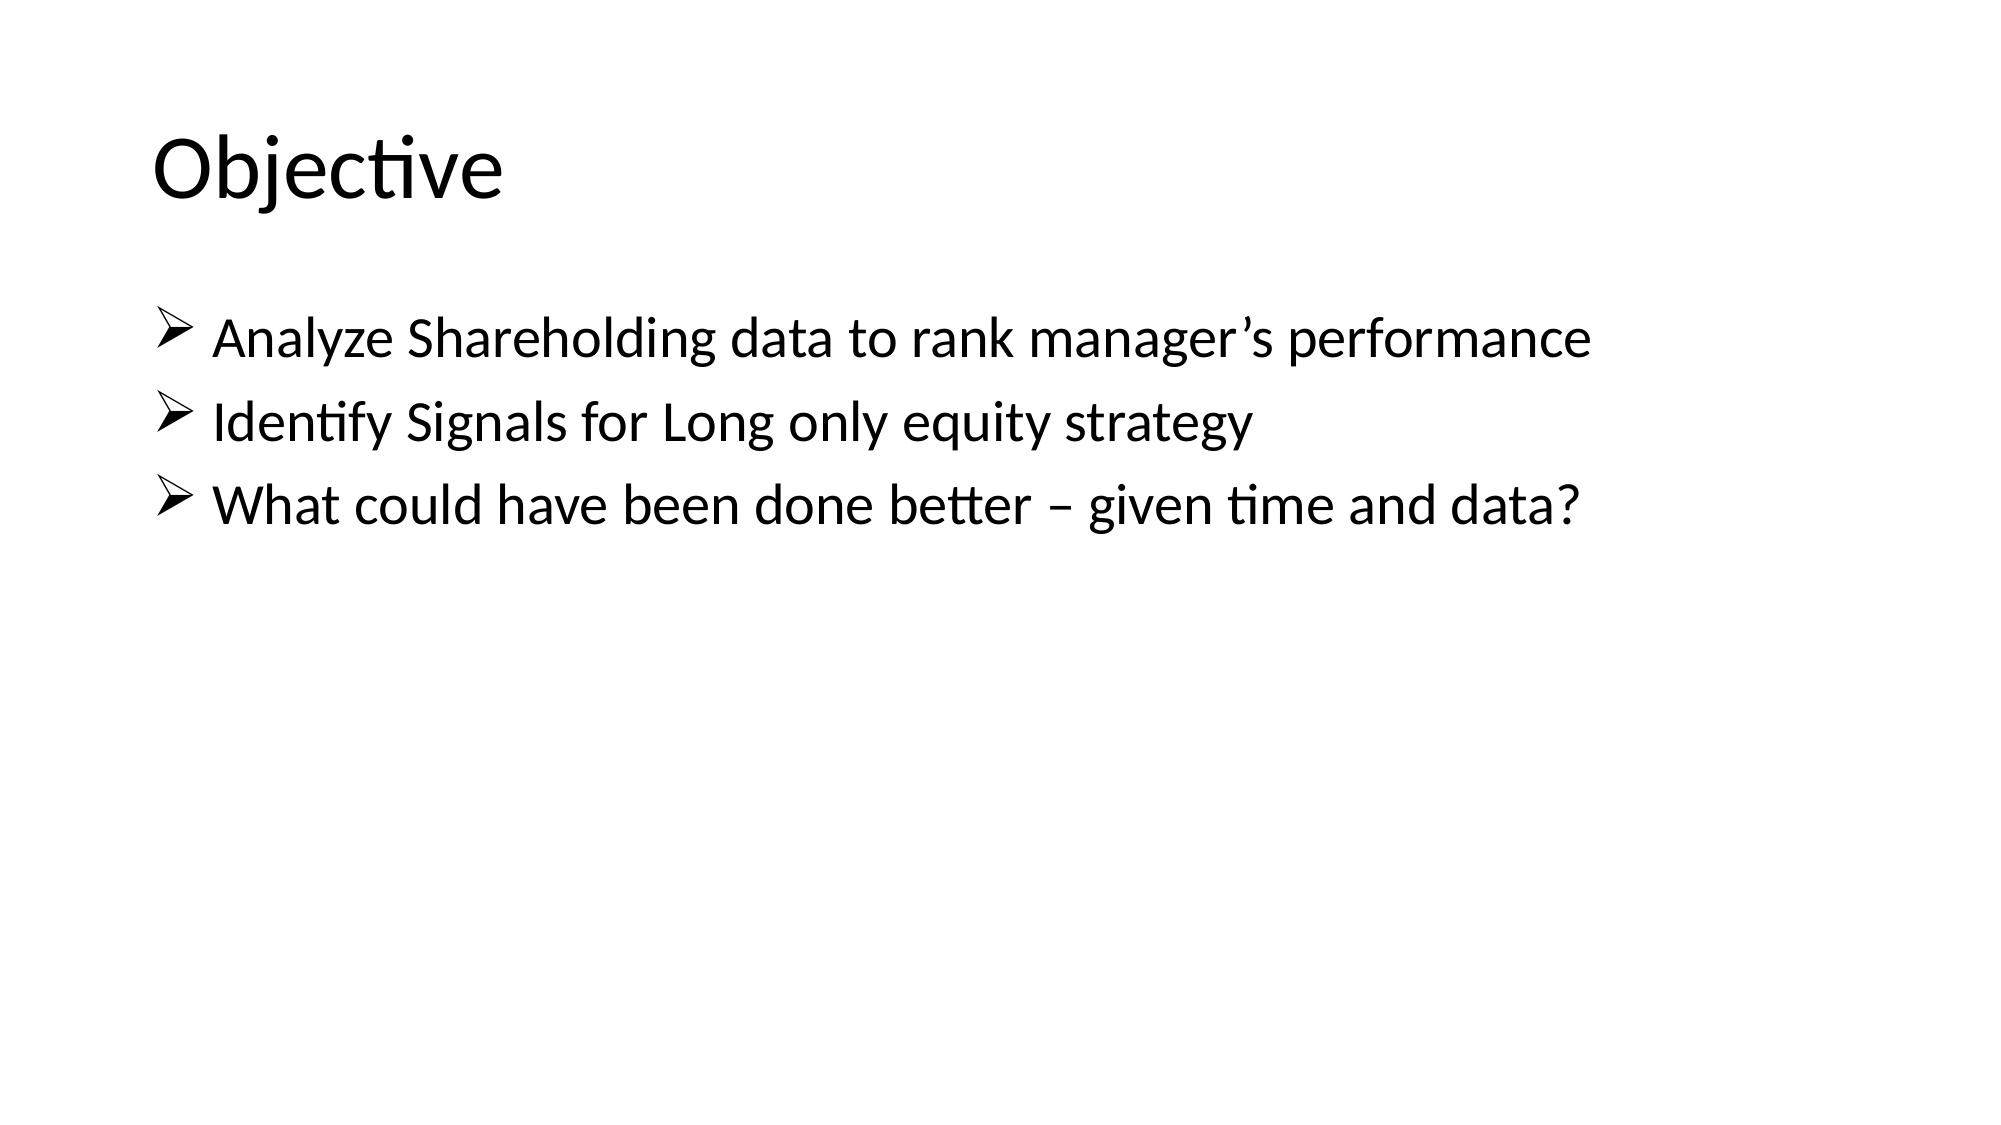

# Objective
 Analyze Shareholding data to rank manager’s performance
 Identify Signals for Long only equity strategy
 What could have been done better – given time and data?